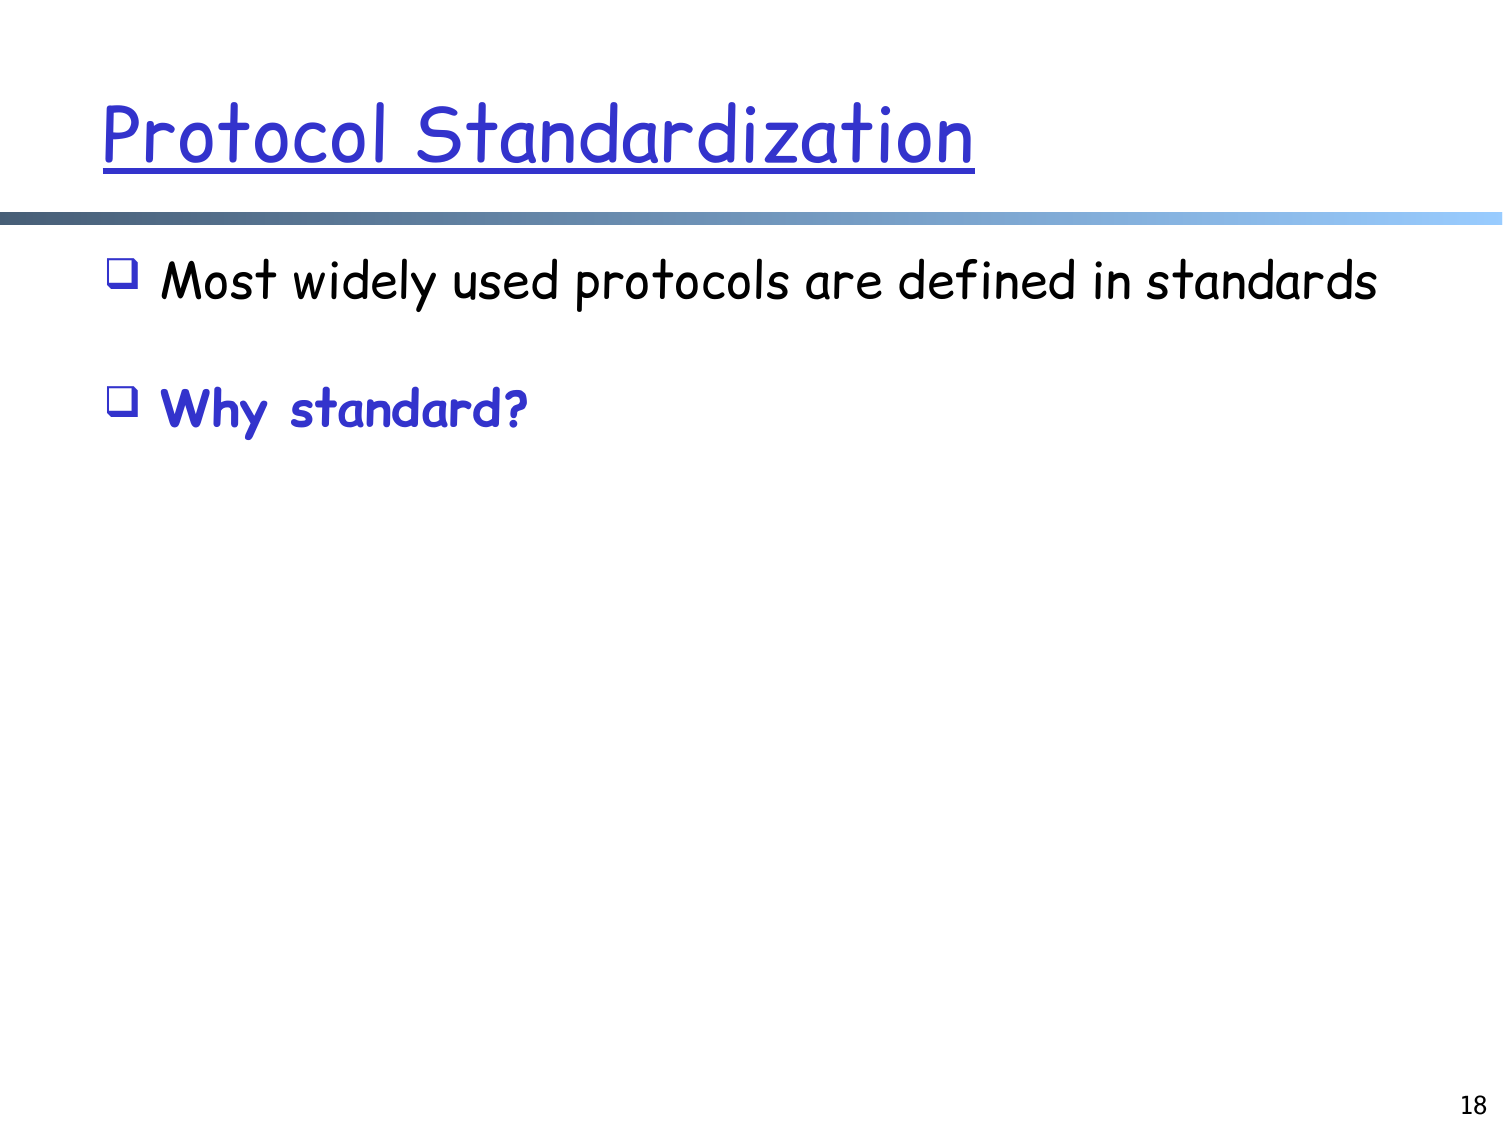

# Protocol Standardization
Most widely used protocols are defined in standards

Why standard?
18